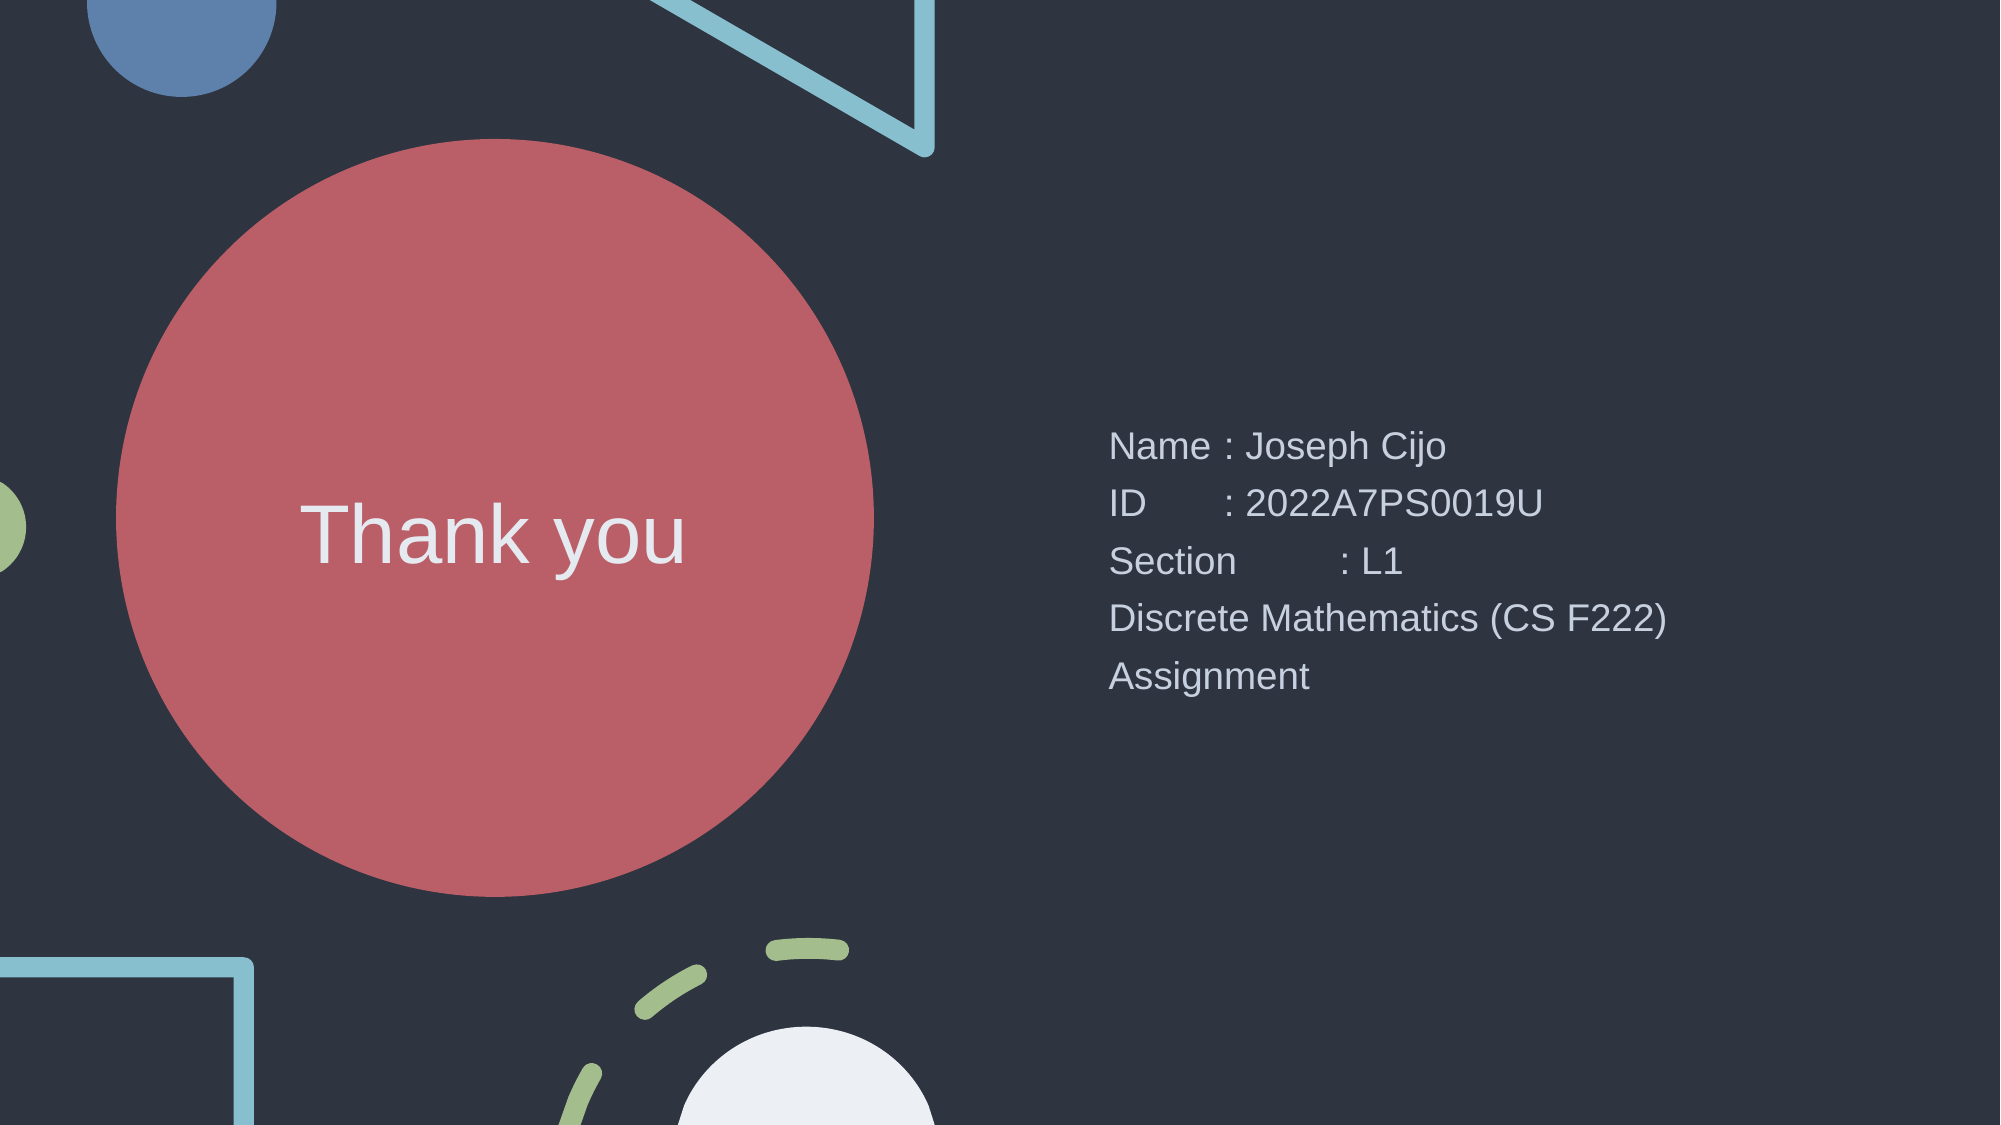

# Thank you
Name	: Joseph Cijo
ID	: 2022A7PS0019U
Section	: L1
Discrete Mathematics (CS F222)
Assignment